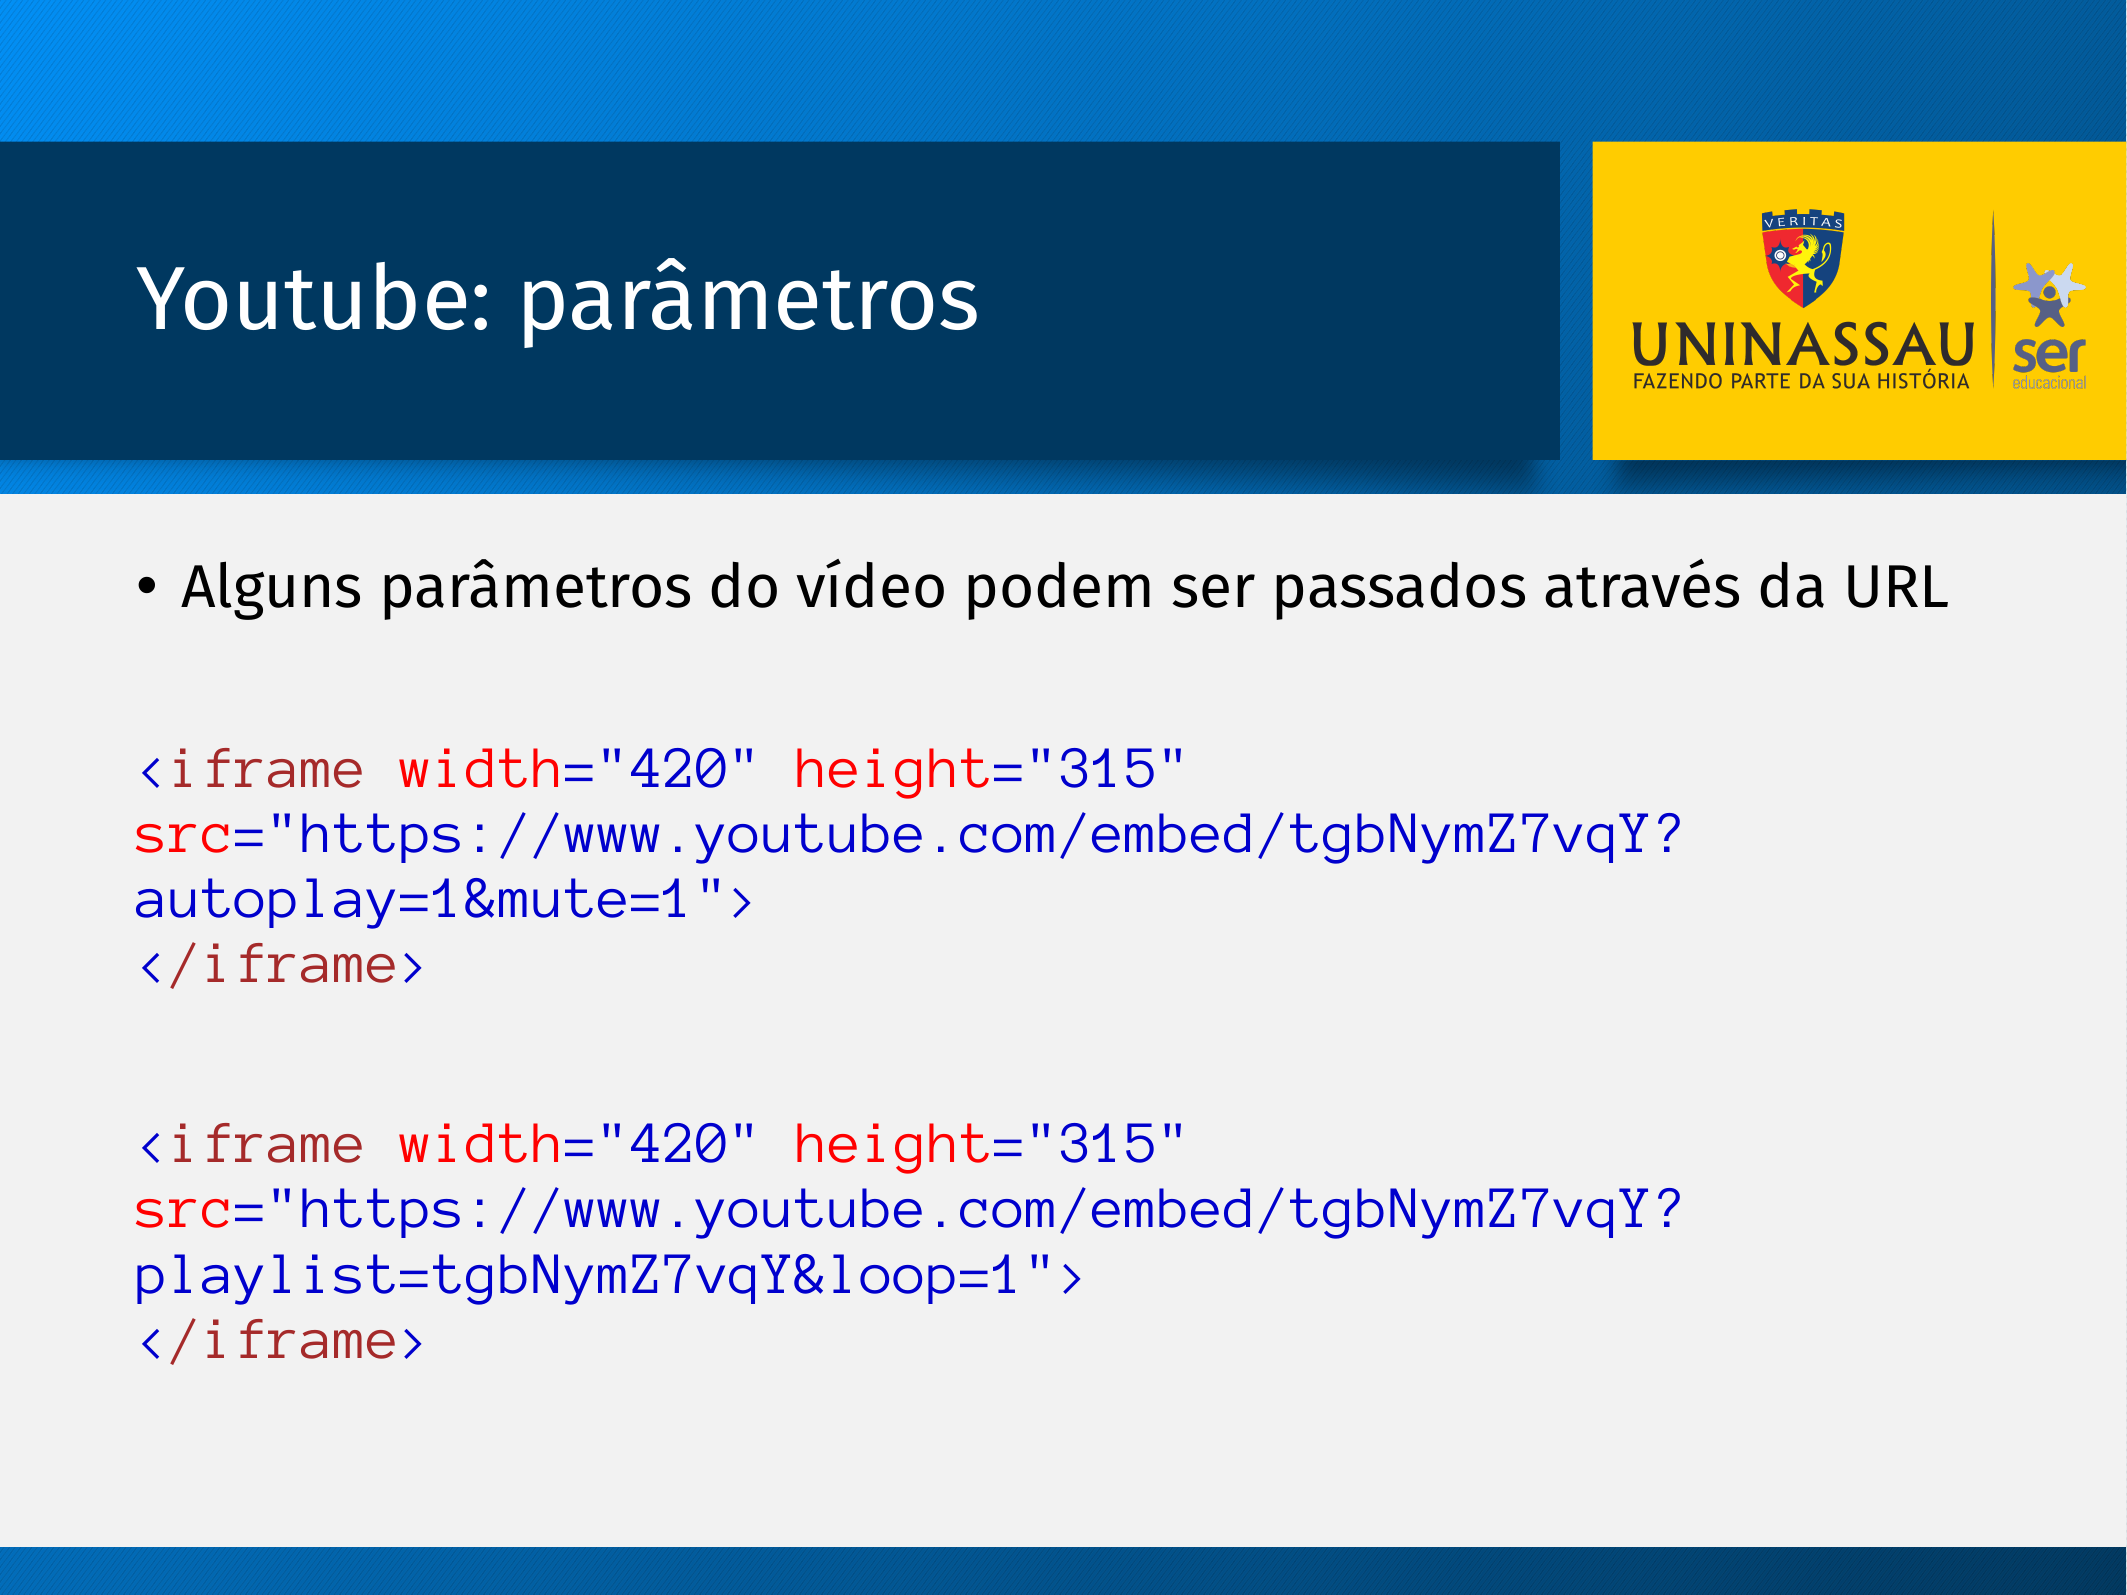

# Youtube: parâmetros
Alguns parâmetros do vídeo podem ser passados através da URL

<iframe width="420" height="315"
src="https://www.youtube.com/embed/tgbNymZ7vqY?autoplay=1&mute=1">
</iframe>

<iframe width="420" height="315"
src="https://www.youtube.com/embed/tgbNymZ7vqY?playlist=tgbNymZ7vqY&loop=1">
</iframe>